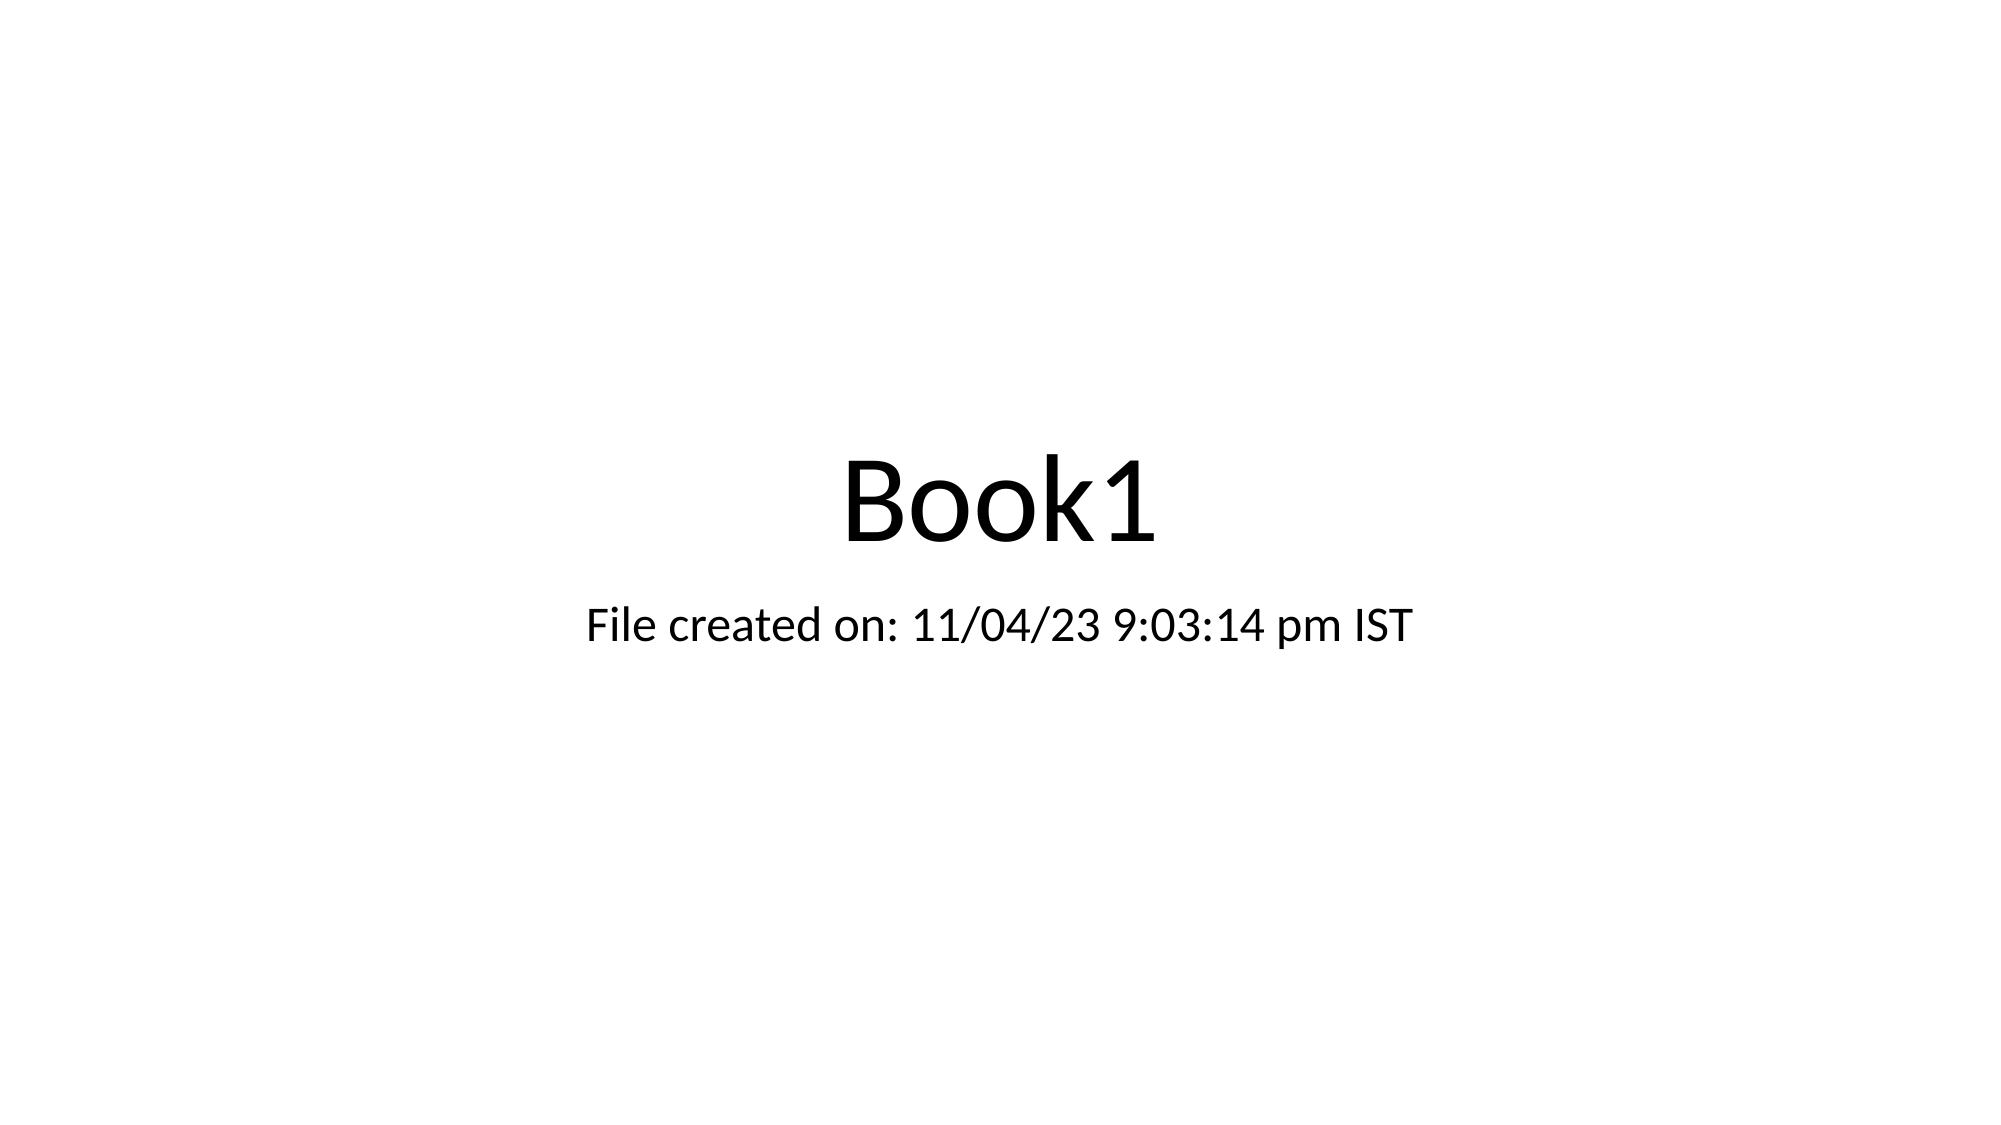

# Book1
File created on: 11/04/23 9:03:14 pm IST